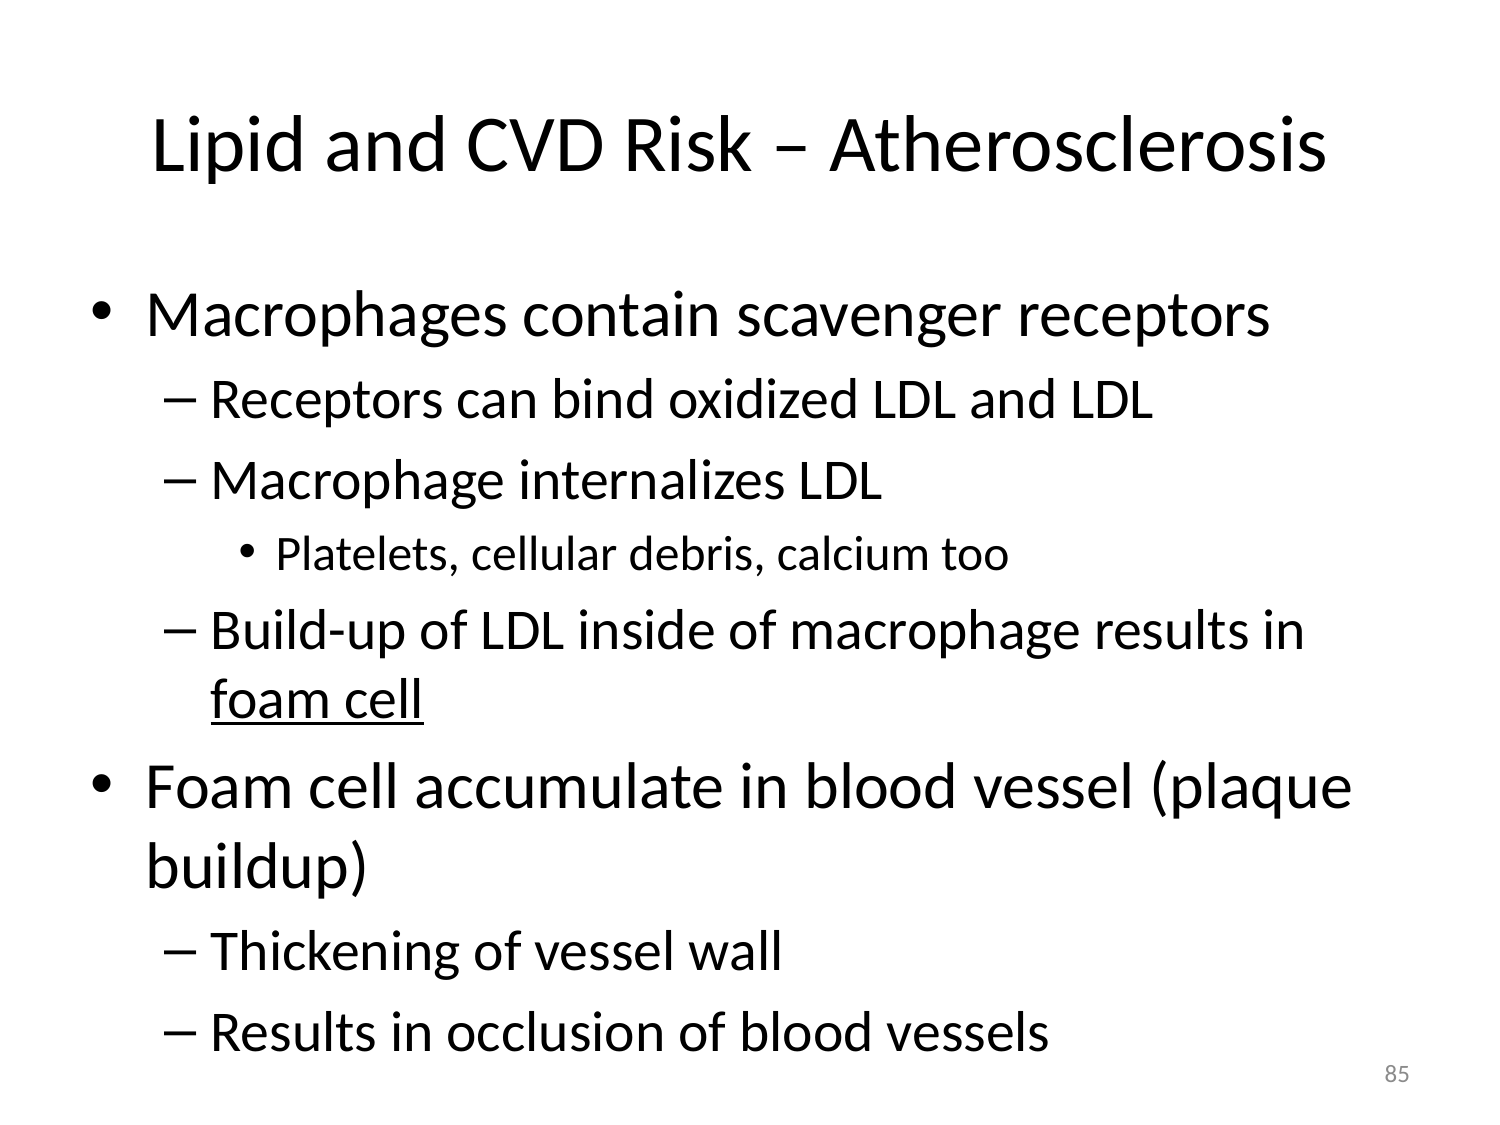

# Lipid and CVD Risk – Atherosclerosis
Macrophages contain scavenger receptors
Receptors can bind oxidized LDL and LDL
Macrophage internalizes LDL
Platelets, cellular debris, calcium too
Build-up of LDL inside of macrophage results in foam cell
Foam cell accumulate in blood vessel (plaque buildup)
Thickening of vessel wall
Results in occlusion of blood vessels
85